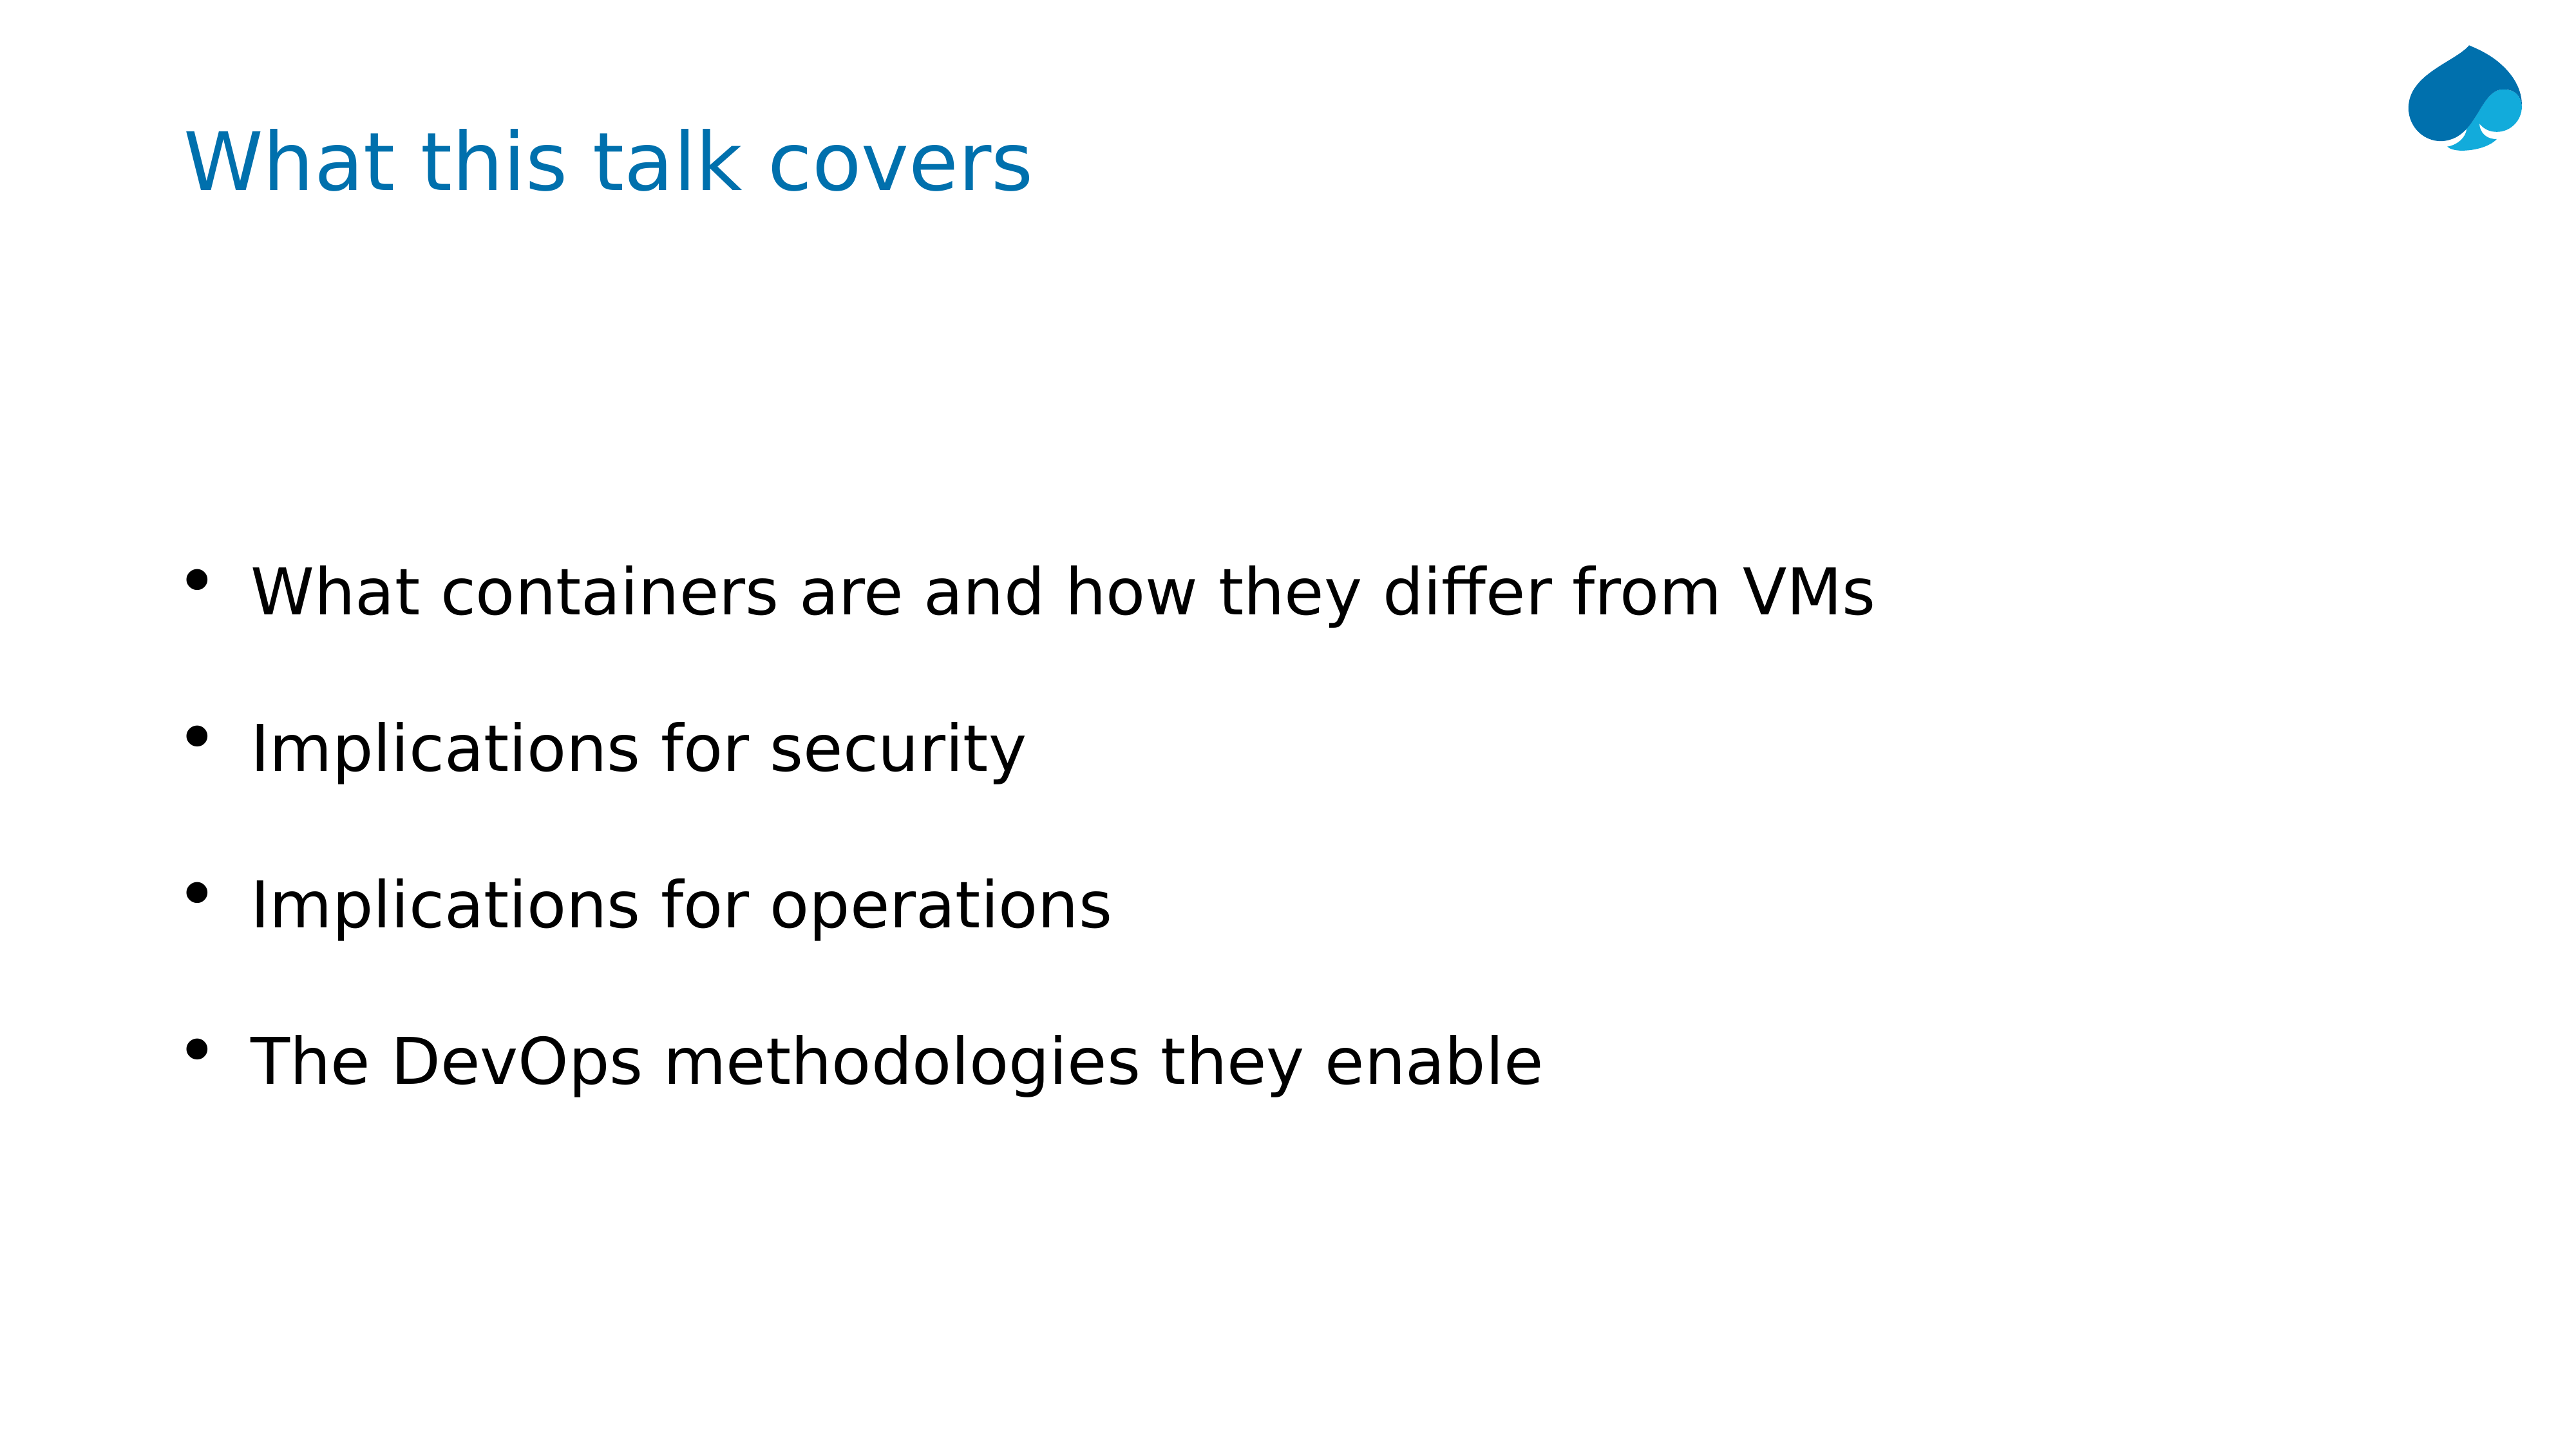

# What this talk covers

What containers are and how they differ from VMs
Implications for security
Implications for operations
The DevOps methodologies they enable